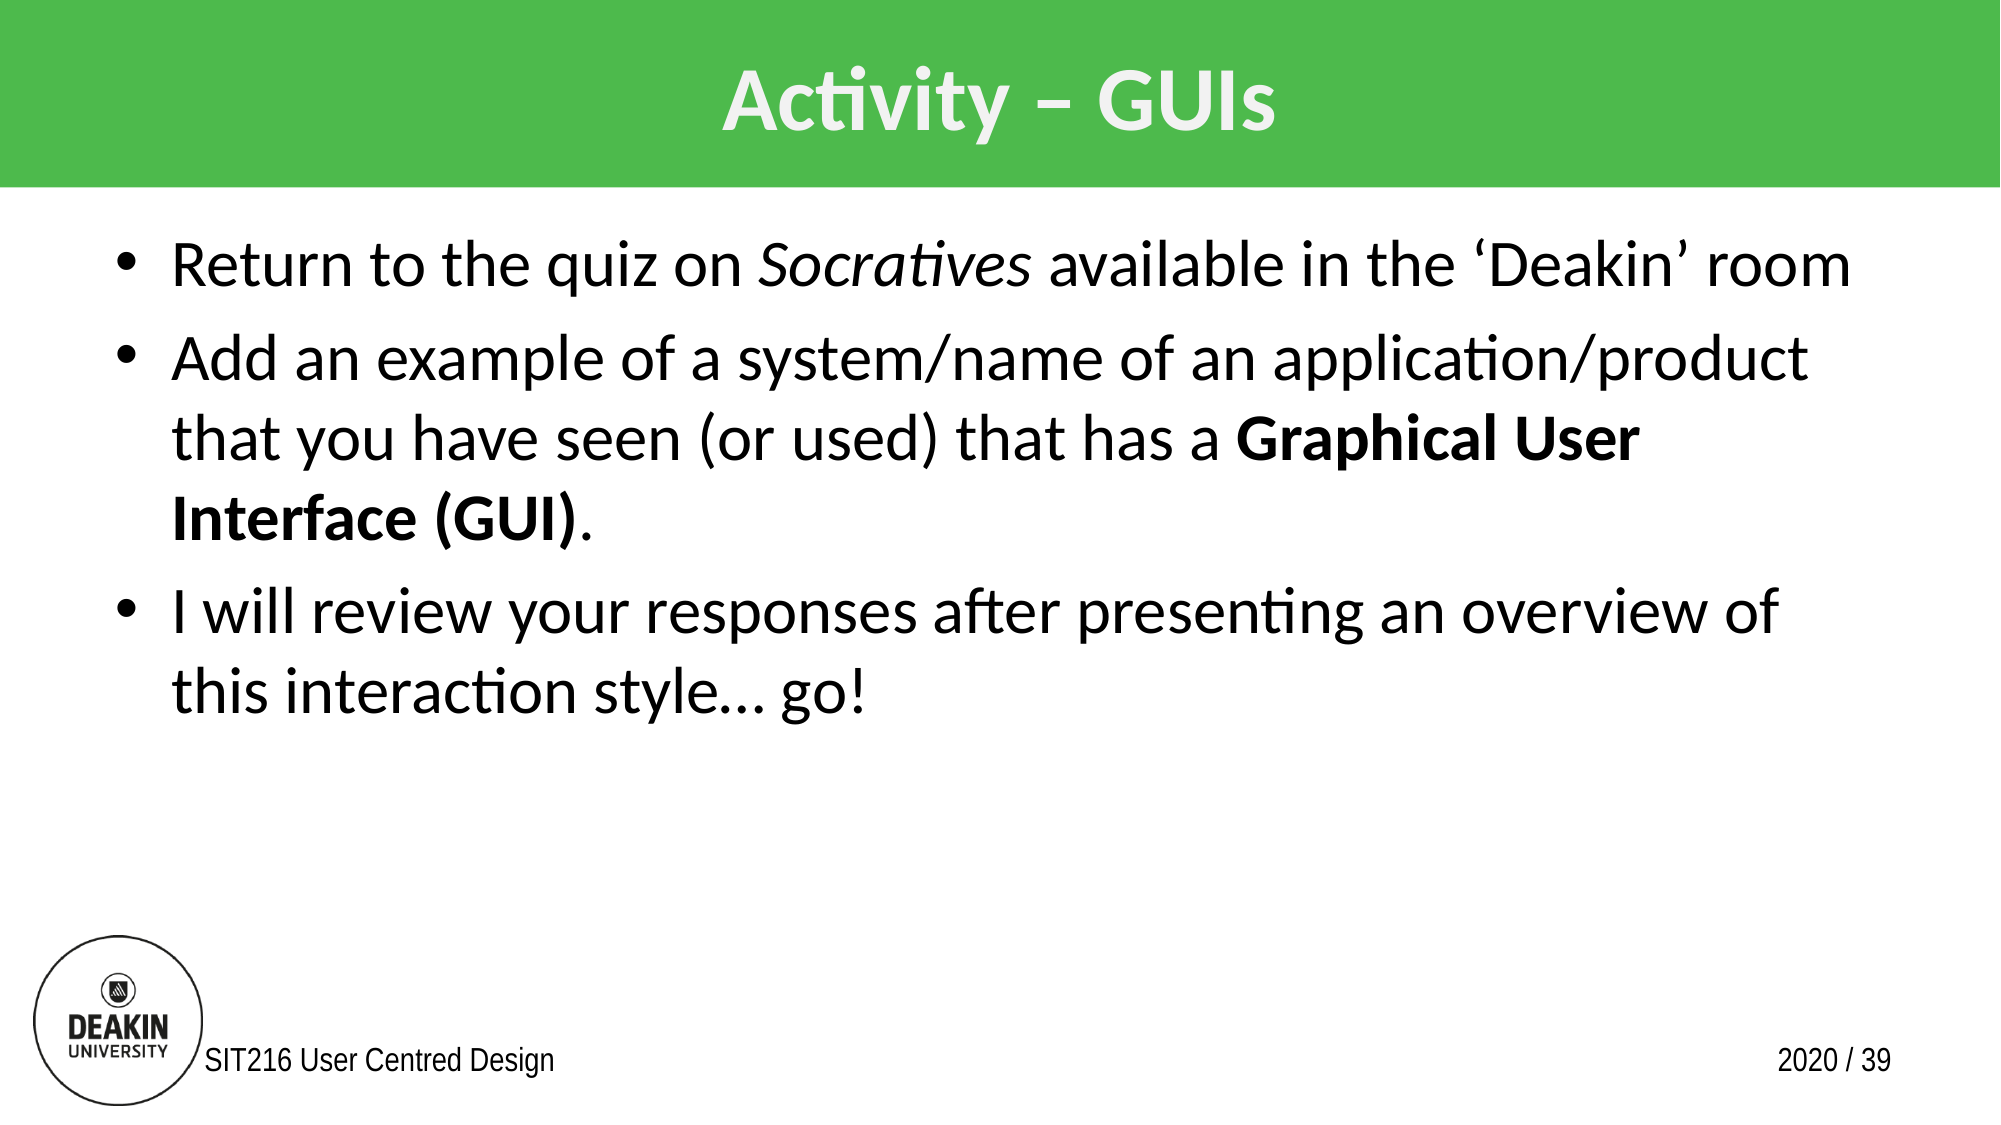

# Activity – GUIs
Return to the quiz on Socratives available in the ‘Deakin’ room
Add an example of a system/name of an application/product that you have seen (or used) that has a Graphical User Interface (GUI).
I will review your responses after presenting an overview of this interaction style… go!